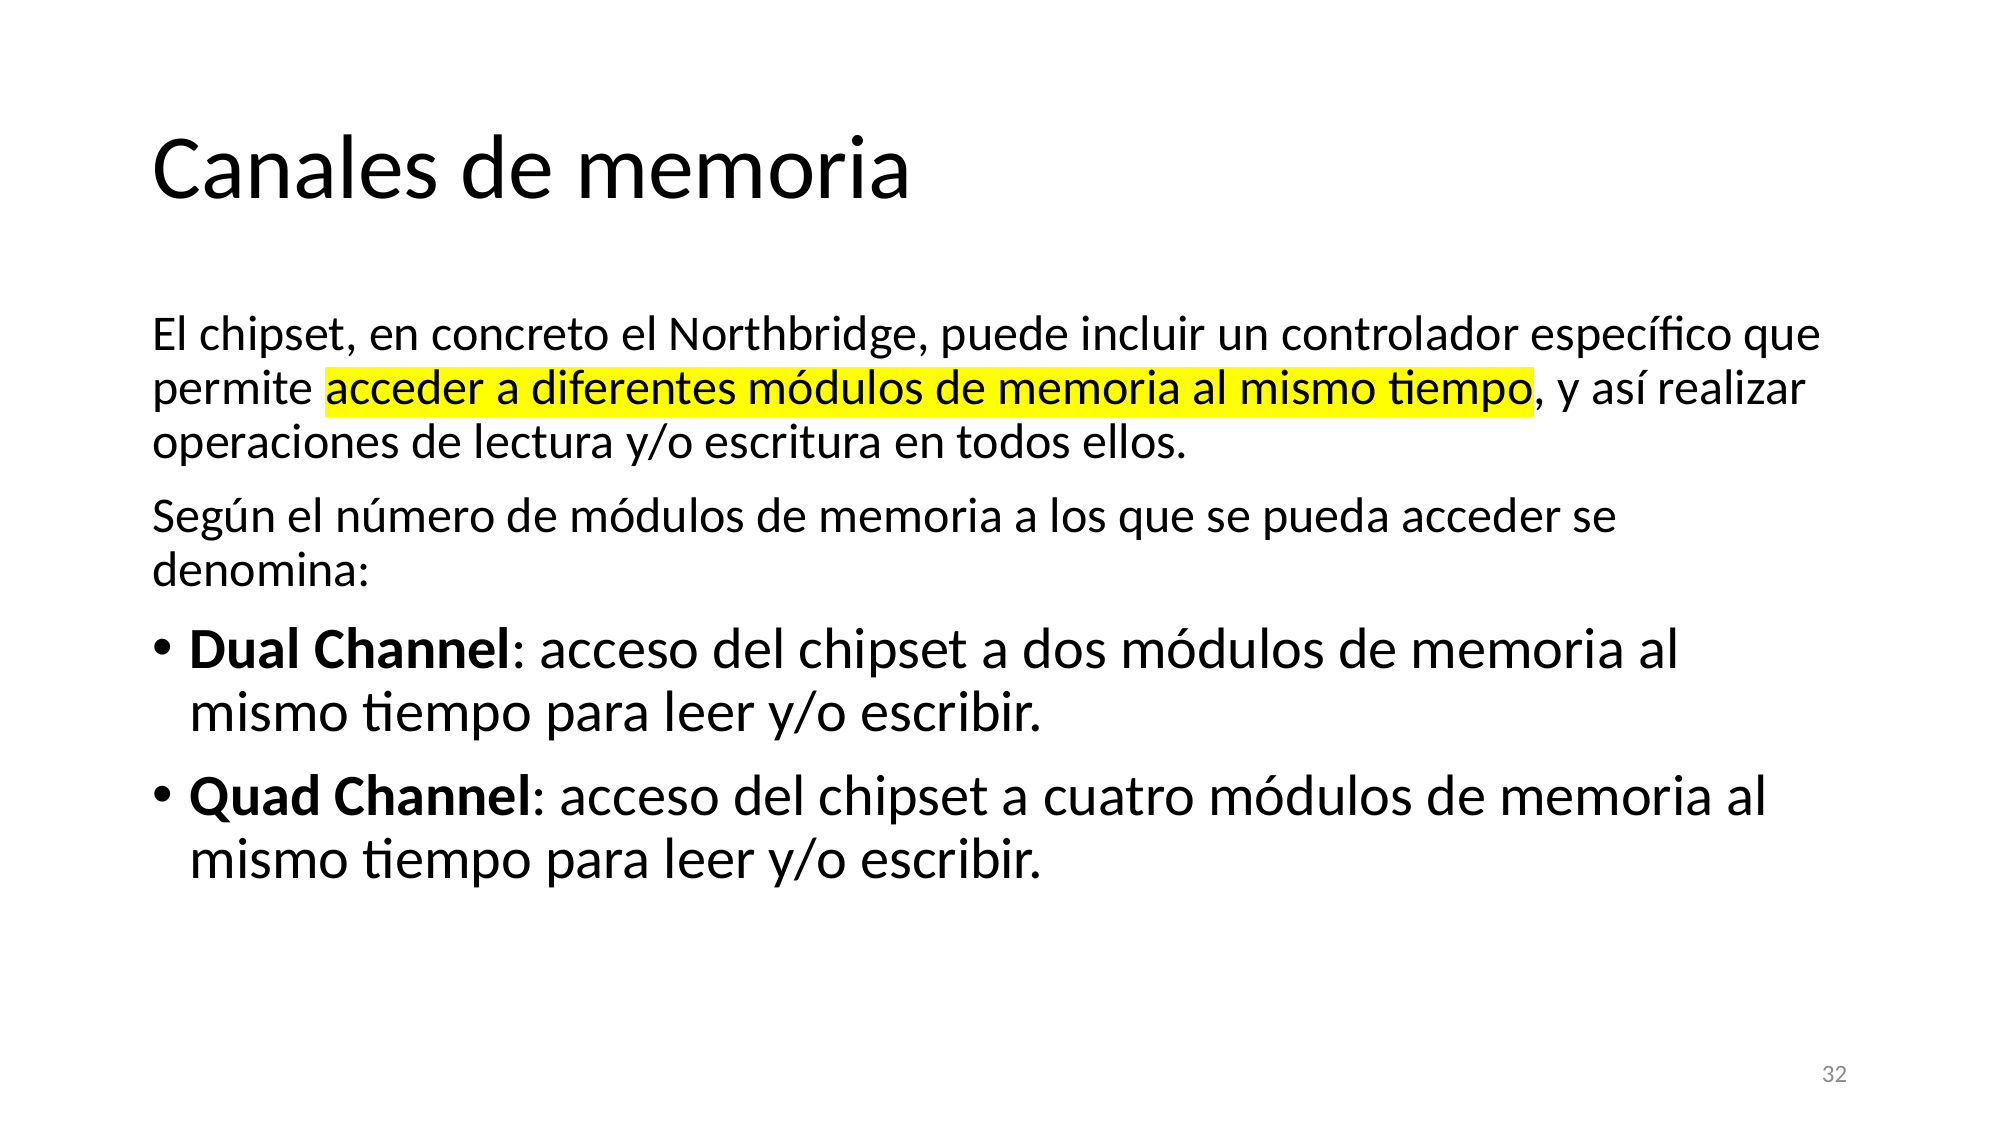

# Canales de memoria
El chipset, en concreto el Northbridge, puede incluir un controlador específico que permite acceder a diferentes módulos de memoria al mismo tiempo, y así realizar operaciones de lectura y/o escritura en todos ellos.
Según el número de módulos de memoria a los que se pueda acceder se denomina:
Dual Channel: acceso del chipset a dos módulos de memoria al mismo tiempo para leer y/o escribir.
Quad Channel: acceso del chipset a cuatro módulos de memoria al mismo tiempo para leer y/o escribir.

32